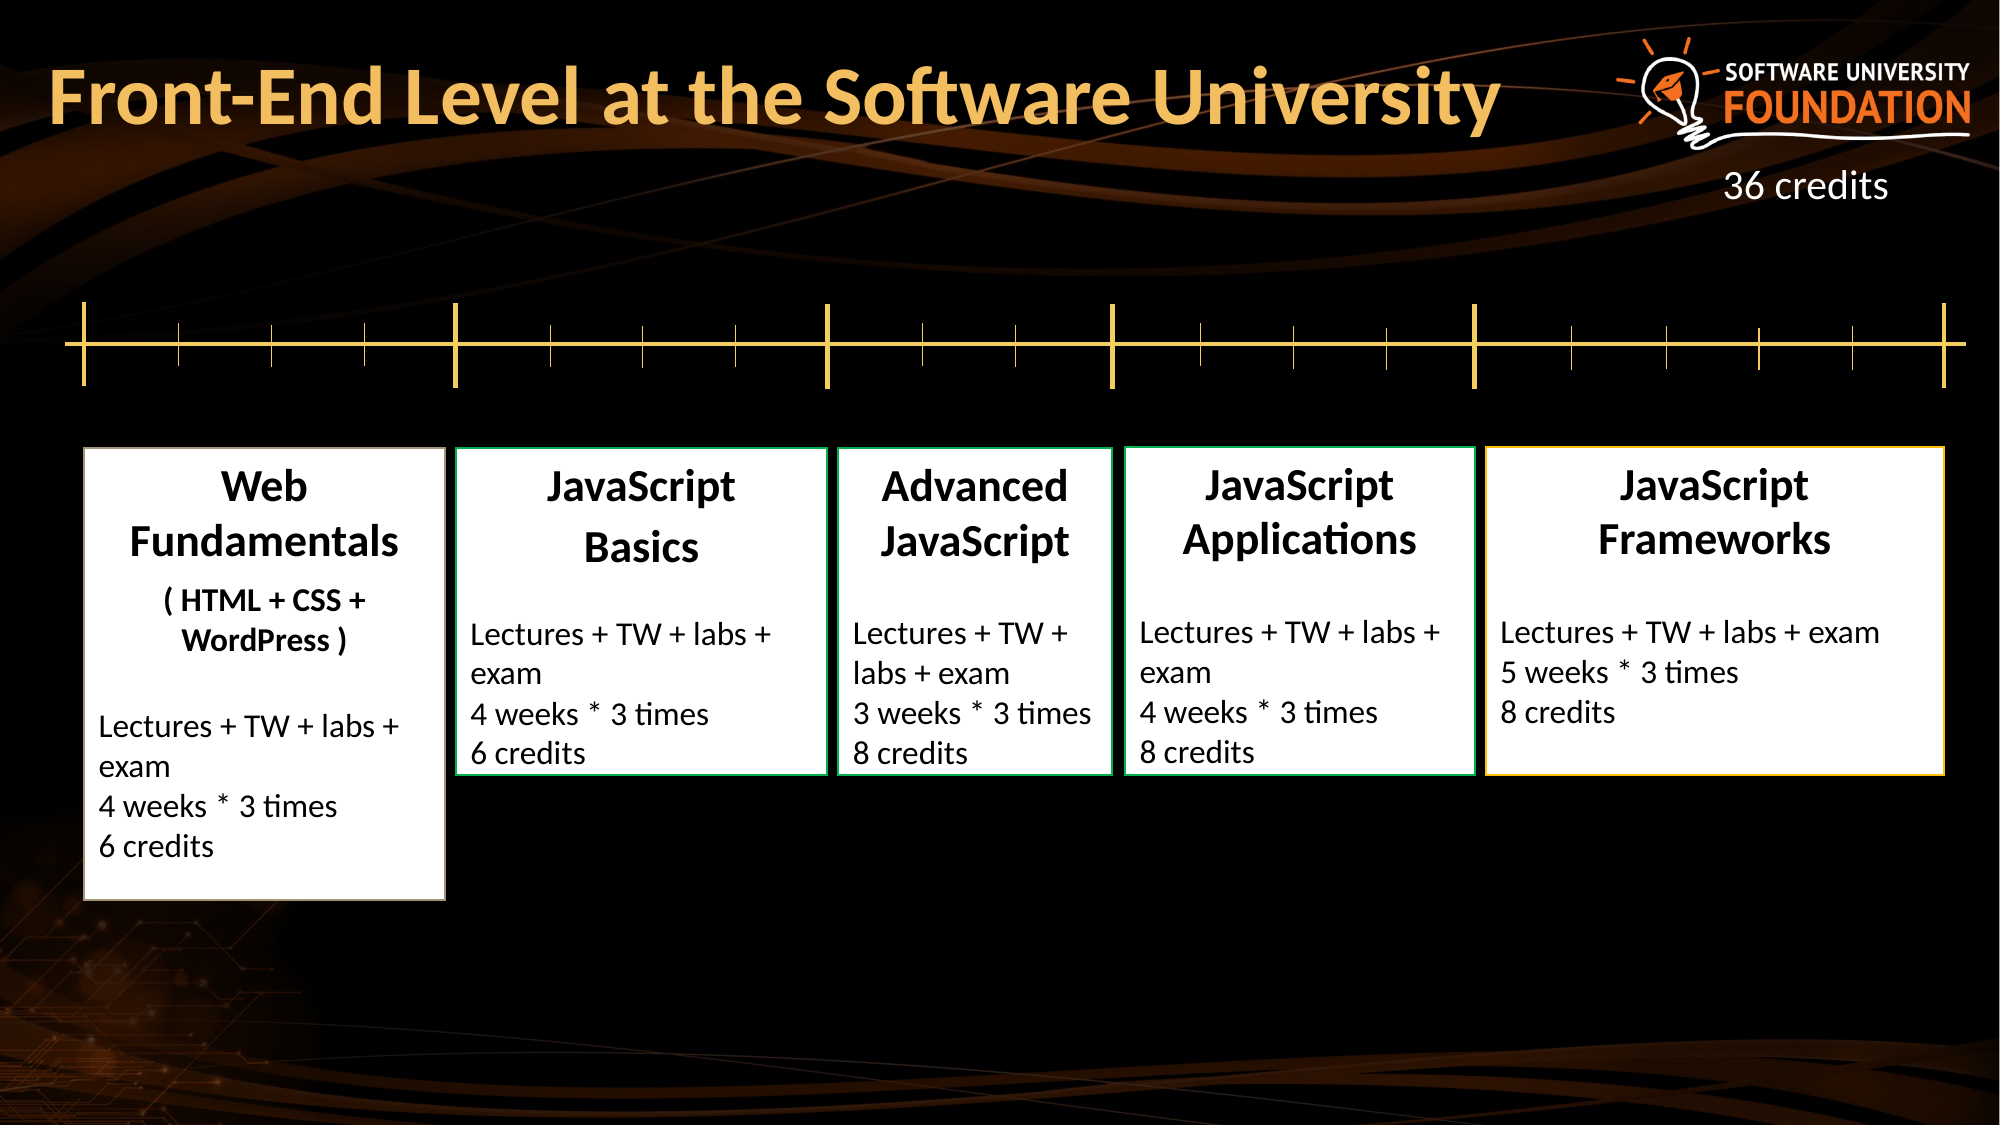

# Front-End Level at the Software University
36 credits
JavaScript Applications

Lectures + TW + labs + exam
4 weeks * 3 times
8 credits
JavaScript Frameworks

Lectures + TW + labs + exam
5 weeks * 3 times
8 credits

Advanced JavaScript

Lectures + TW + labs + exam
3 weeks * 3 times
8 credits
JavaScript
Basics

Lectures + TW + labs + exam
4 weeks * 3 times
6 credits
Web Fundamentals
( HTML + CSS + WordPress )

Lectures + TW + labs + exam
4 weeks * 3 times
6 credits